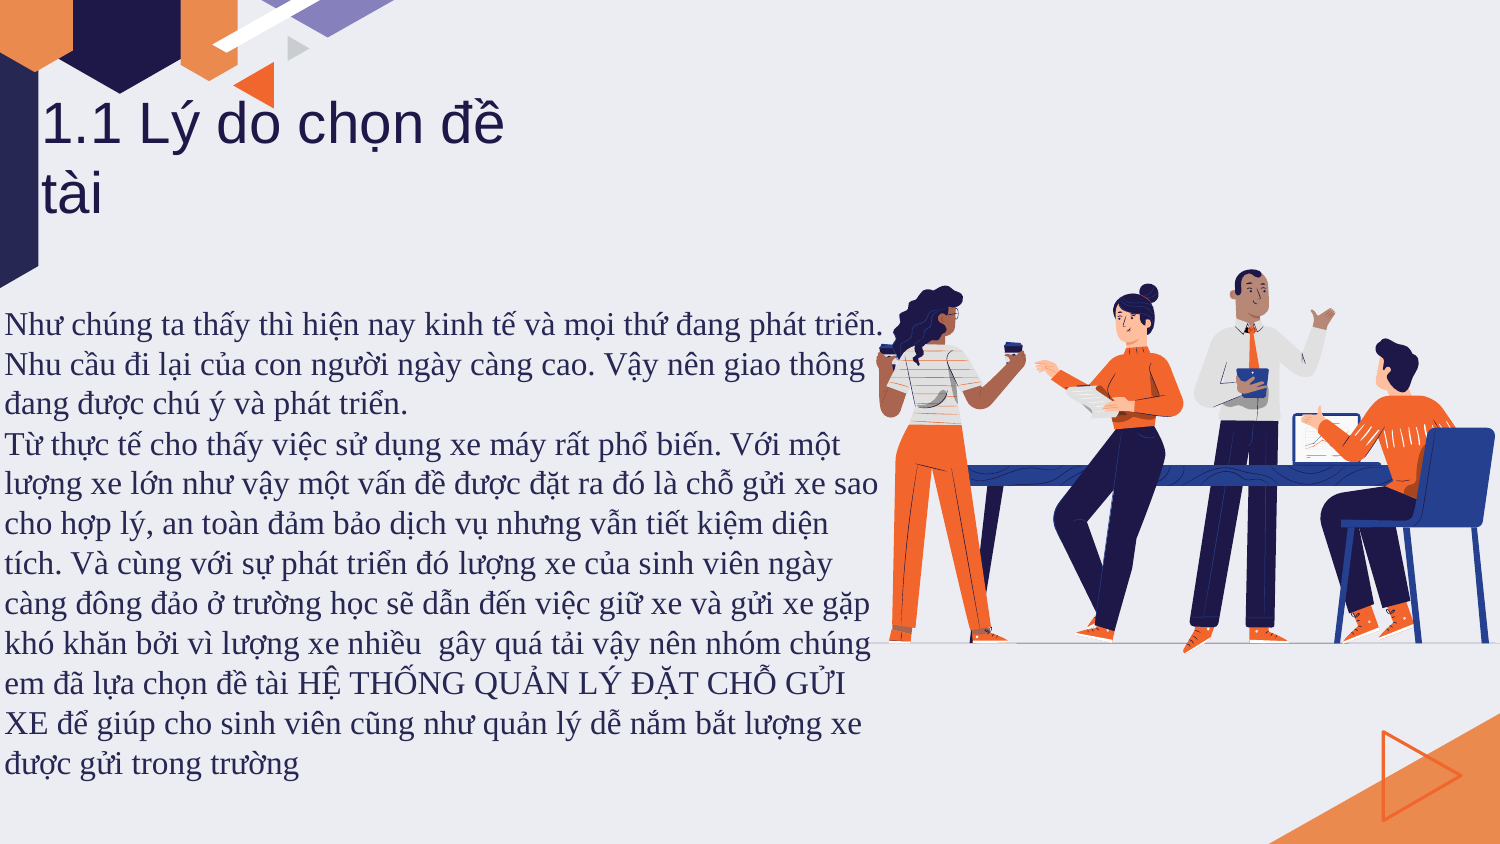

# 1.1 Lý do chọn đề tài

Như chúng ta thấy thì hiện nay kinh tế và mọi thứ đang phát triển. Nhu cầu đi lại của con người ngày càng cao. Vậy nên giao thông đang được chú ý và phát triển.
Từ thực tế cho thấy việc sử dụng xe máy rất phổ biến. Với một lượng xe lớn như vậy một vấn đề được đặt ra đó là chỗ gửi xe sao cho hợp lý, an toàn đảm bảo dịch vụ nhưng vẫn tiết kiệm diện tích. Và cùng với sự phát triển đó lượng xe của sinh viên ngày càng đông đảo ở trường học sẽ dẫn đến việc giữ xe và gửi xe gặp khó khăn bởi vì lượng xe nhiều  gây quá tải vậy nên nhóm chúng em đã lựa chọn đề tài HỆ THỐNG QUẢN LÝ ĐẶT CHỖ GỬI XE để giúp cho sinh viên cũng như quản lý dễ nắm bắt lượng xe được gửi trong trường